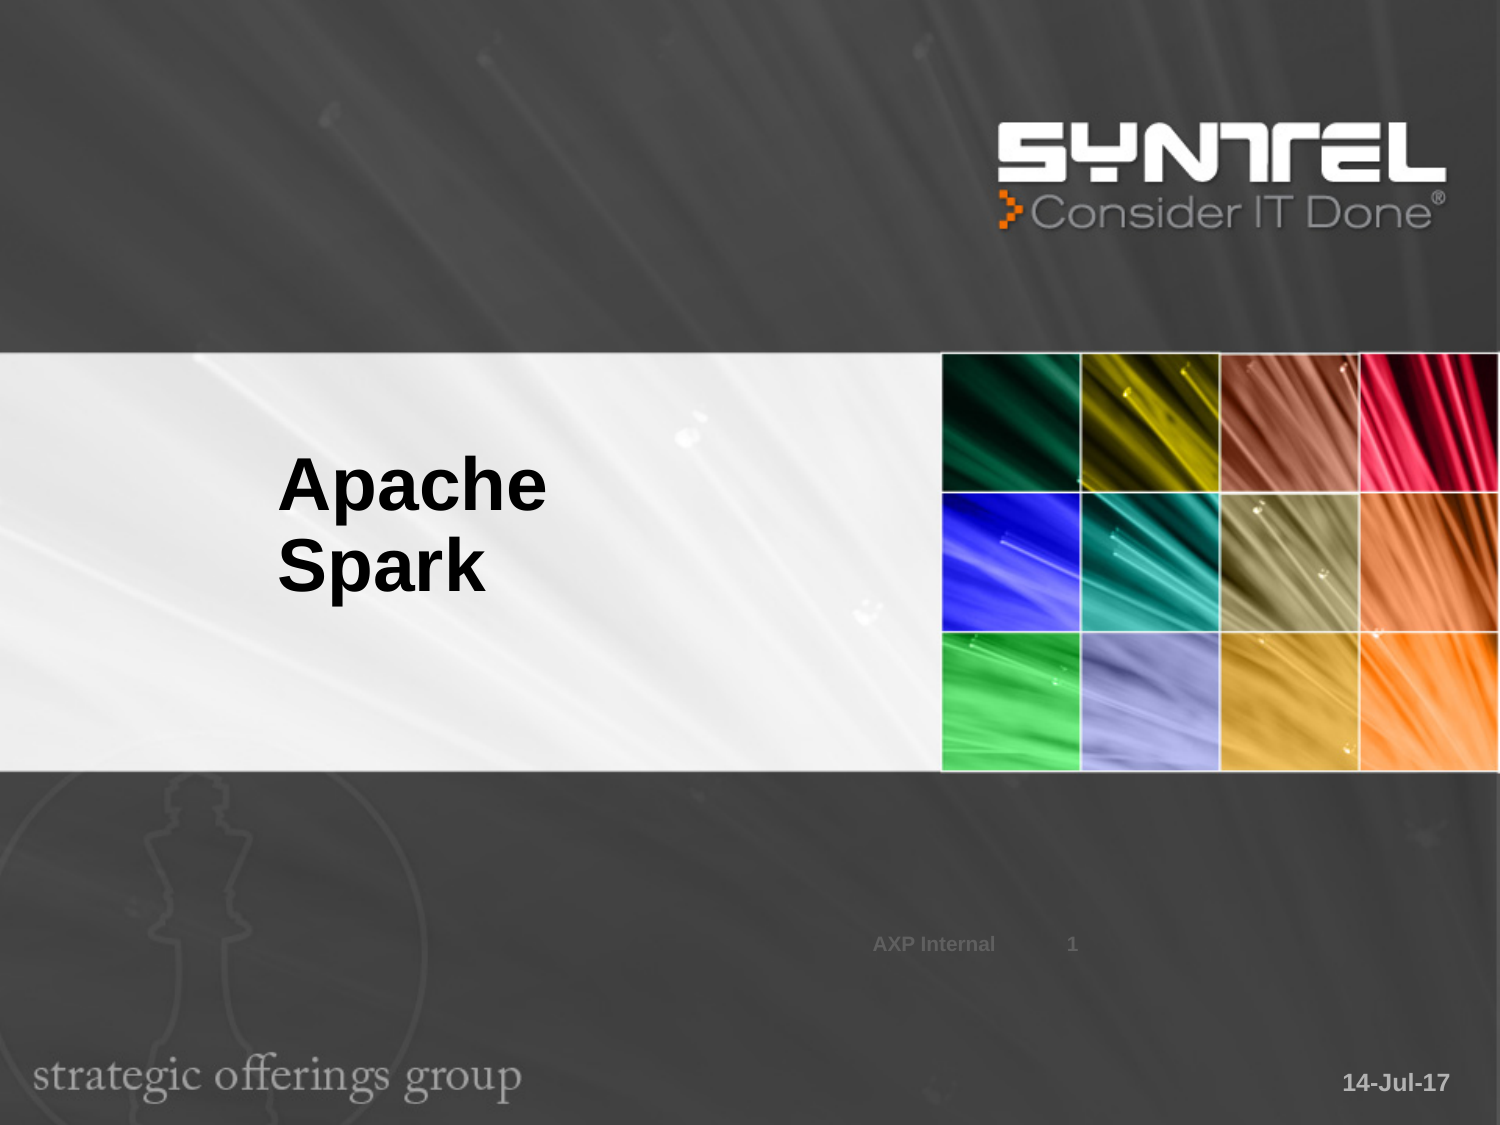

# Apache Spark

AXP Internal
1
14-Jul-17